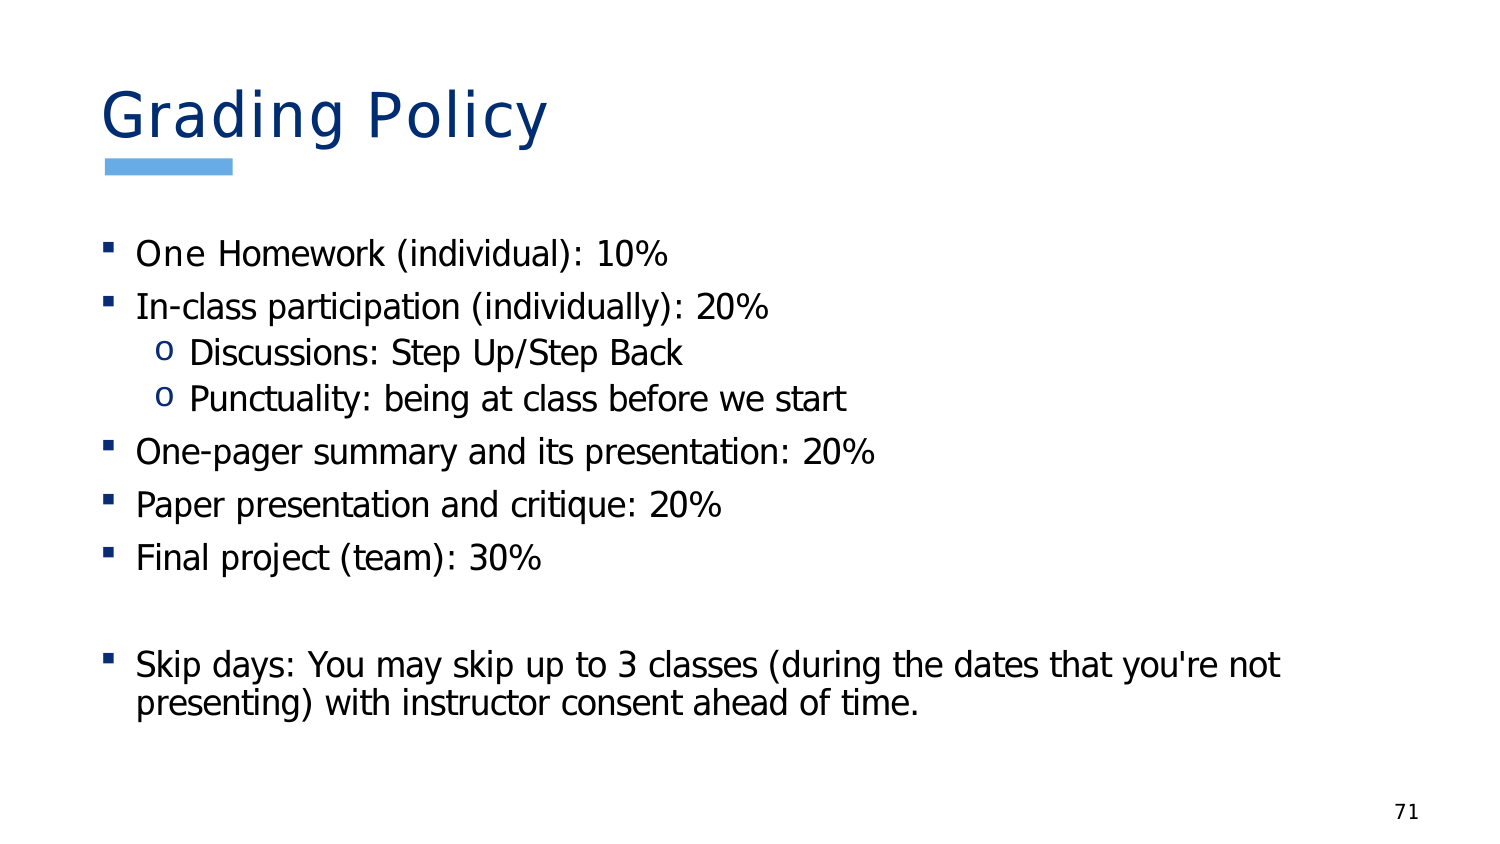

# Grading Policy
One Homework (individual): 10%
In-class participation (individually): 20%
Discussions: Step Up/Step Back
Punctuality: being at class before we start
One-pager summary and its presentation: 20%
Paper presentation and critique: 20%
Final project (team): 30%

Skip days: You may skip up to 3 classes (during the dates that you're not presenting) with instructor consent ahead of time.